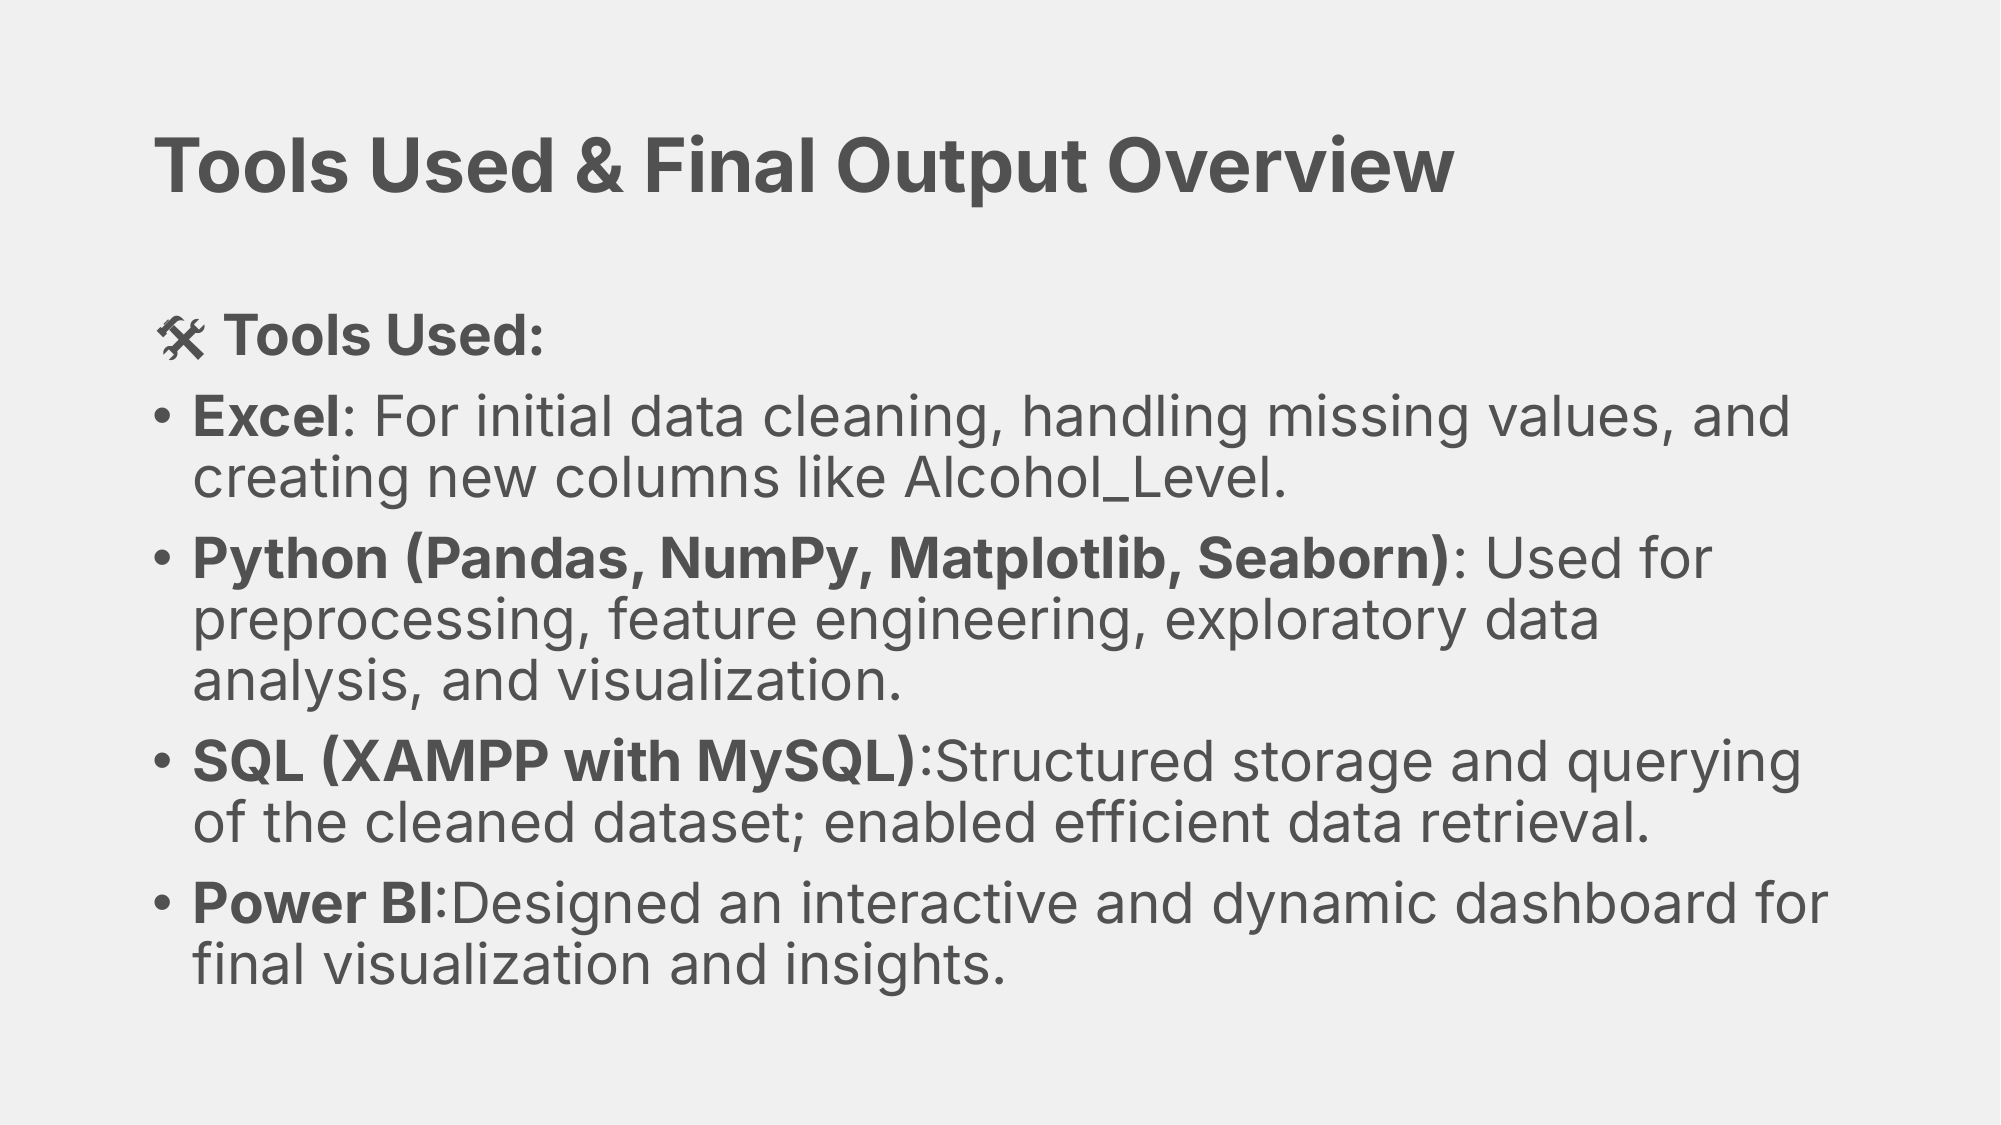

# Tools Used & Final Output Overview
🛠 Tools Used:
Excel: For initial data cleaning, handling missing values, and creating new columns like Alcohol_Level.
Python (Pandas, NumPy, Matplotlib, Seaborn): Used for preprocessing, feature engineering, exploratory data analysis, and visualization.
SQL (XAMPP with MySQL):Structured storage and querying of the cleaned dataset; enabled efficient data retrieval.
Power BI:Designed an interactive and dynamic dashboard for final visualization and insights.